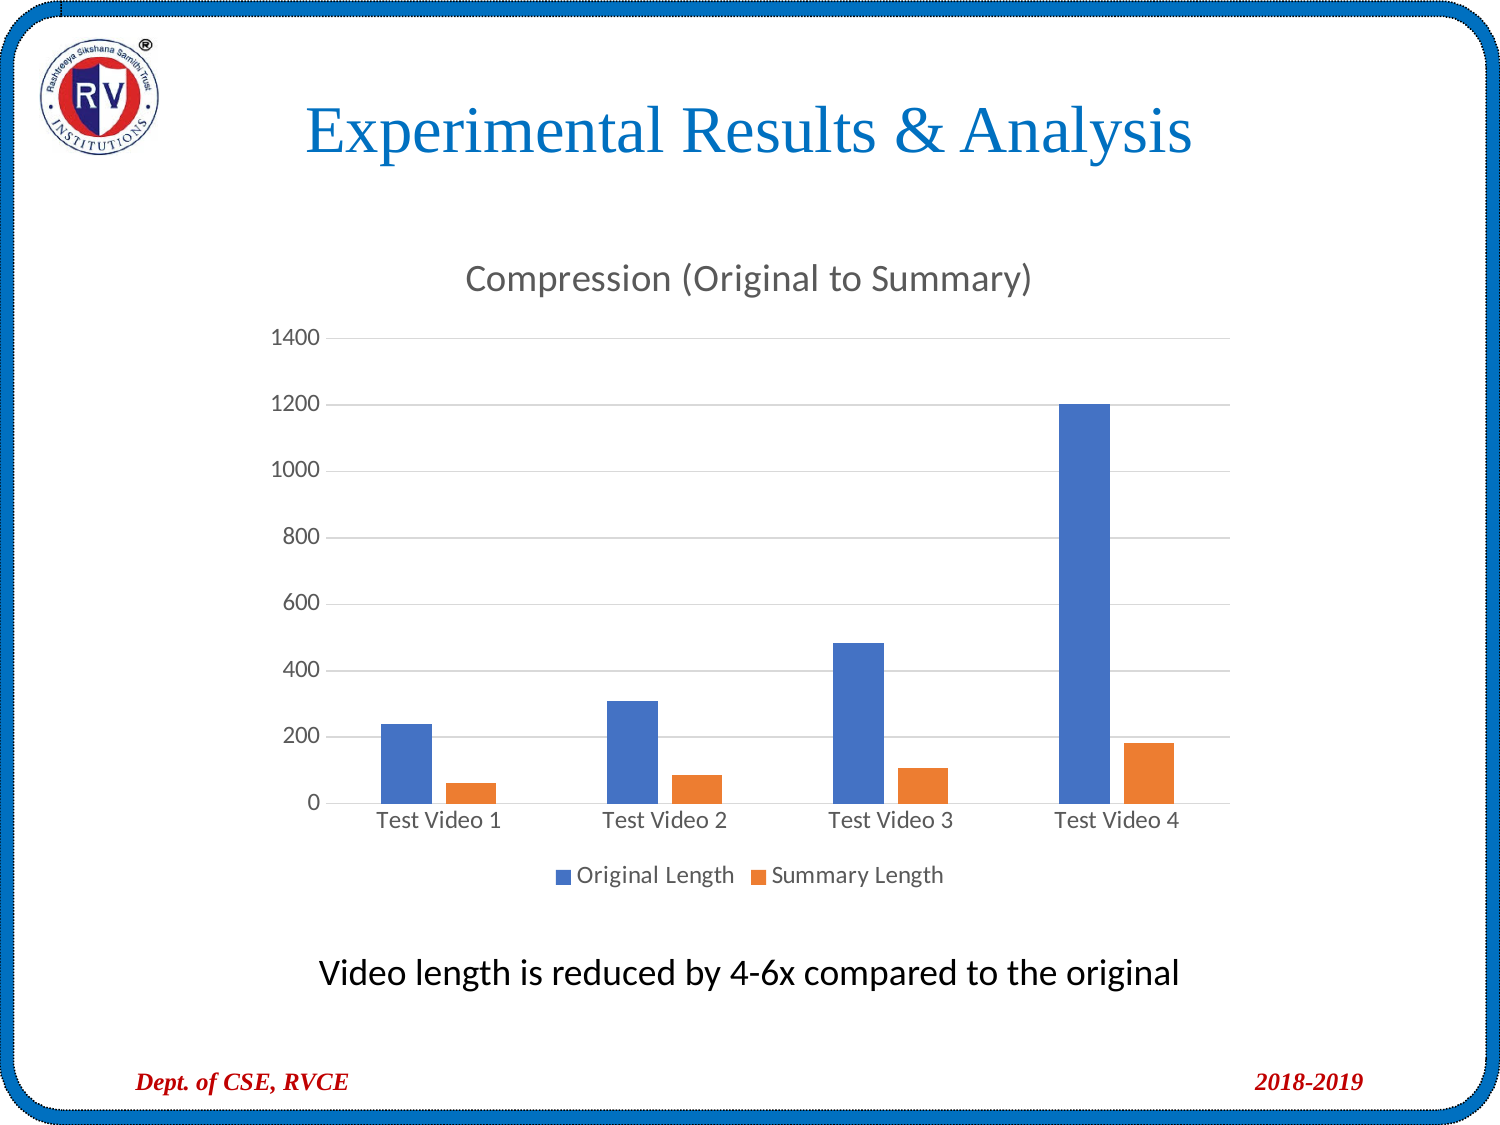

Experimental Results & Analysis

### Chart: Compression (Original to Summary)

| Category | Original Length | Summary Length |
|---|---|---|
| Test Video 1 | 240.0 | 63.0 |
| Test Video 2 | 310.0 | 85.0 |
| Test Video 3 | 485.0 | 108.0 |
| Test Video 4 | 1203.0 | 183.0 |
Video length is reduced by 4-6x compared to the original